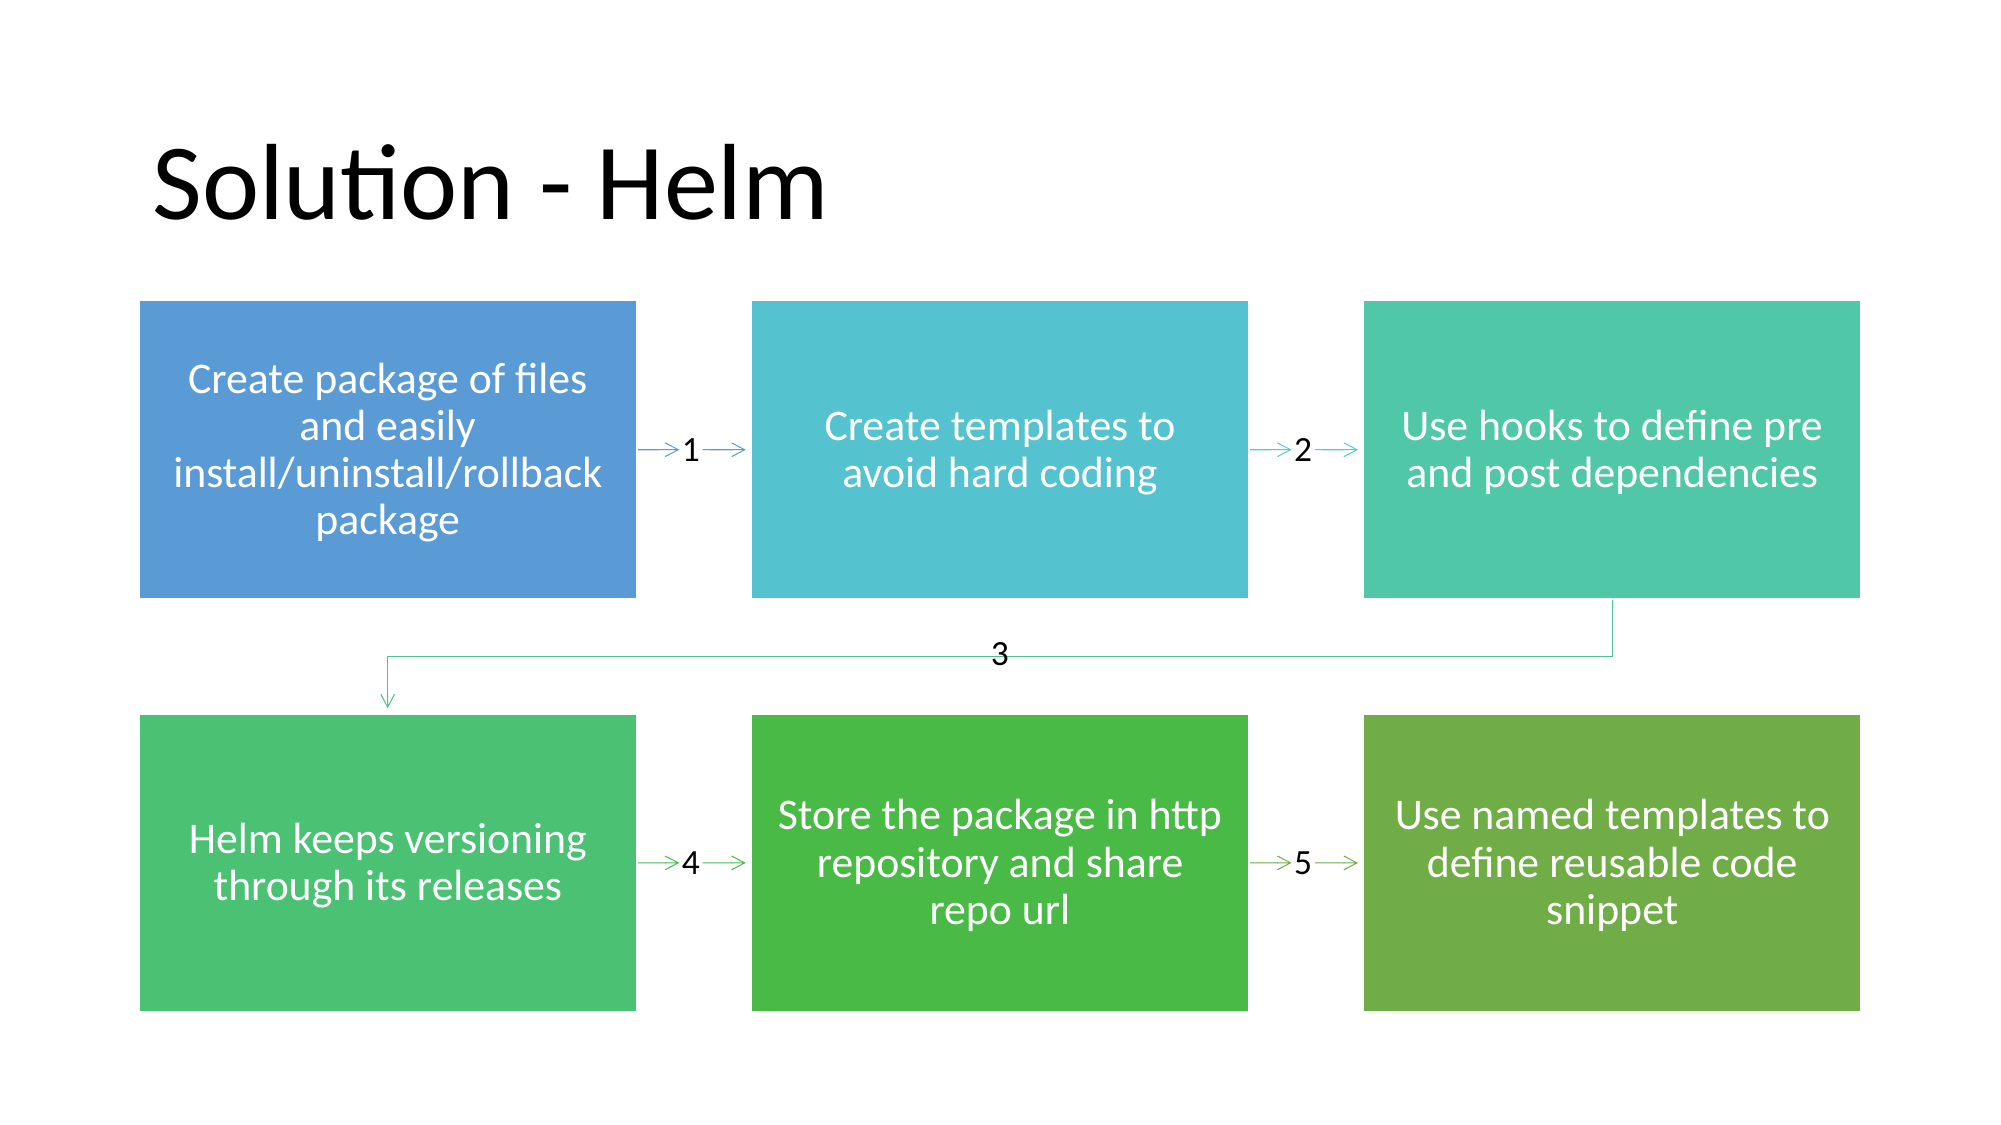

# Solution - Helm
1
Create package of files and easily install/uninstall/rollback package
2
Create templates to avoid hard coding
3
Use hooks to define pre and post dependencies
4
Helm keeps versioning through its releases
5
Store the package in http repository and share repo url
Use named templates to define reusable code snippet